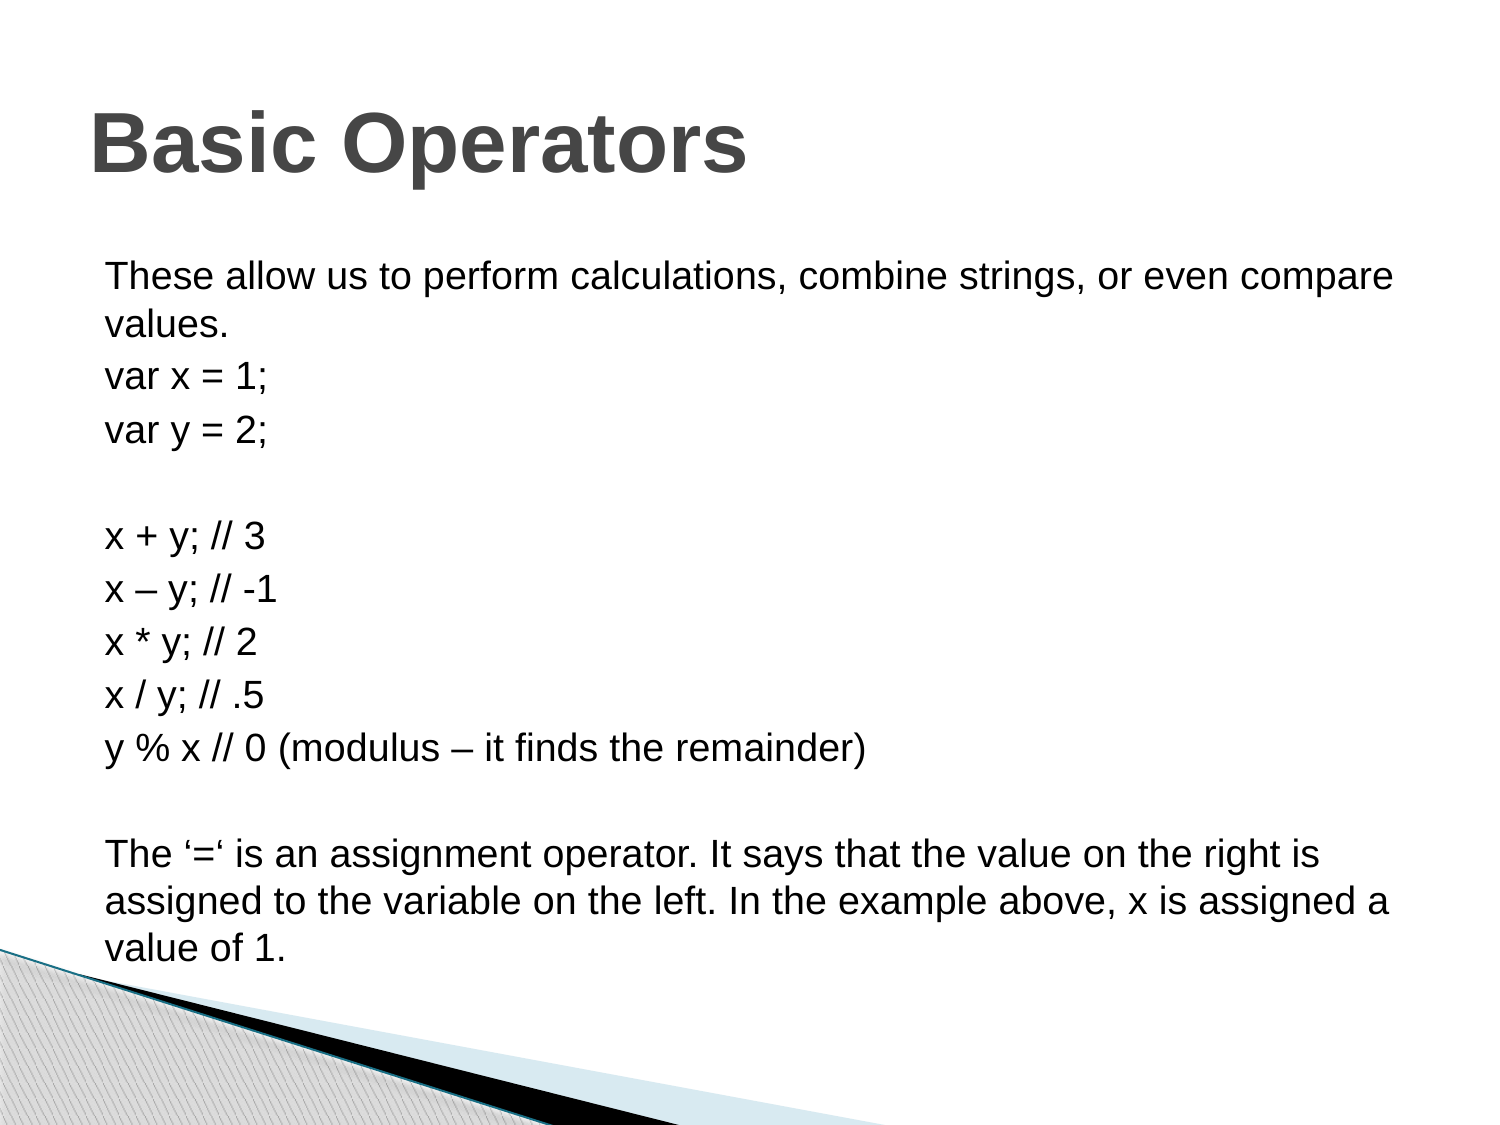

# Basic Operators
These allow us to perform calculations, combine strings, or even compare values.
var x = 1;
var y = 2;

x + y; // 3
x – y; // -1
x * y; // 2
x / y; // .5
y % x // 0 (modulus – it finds the remainder)

The ‘=‘ is an assignment operator. It says that the value on the right is assigned to the variable on the left. In the example above, x is assigned a value of 1.